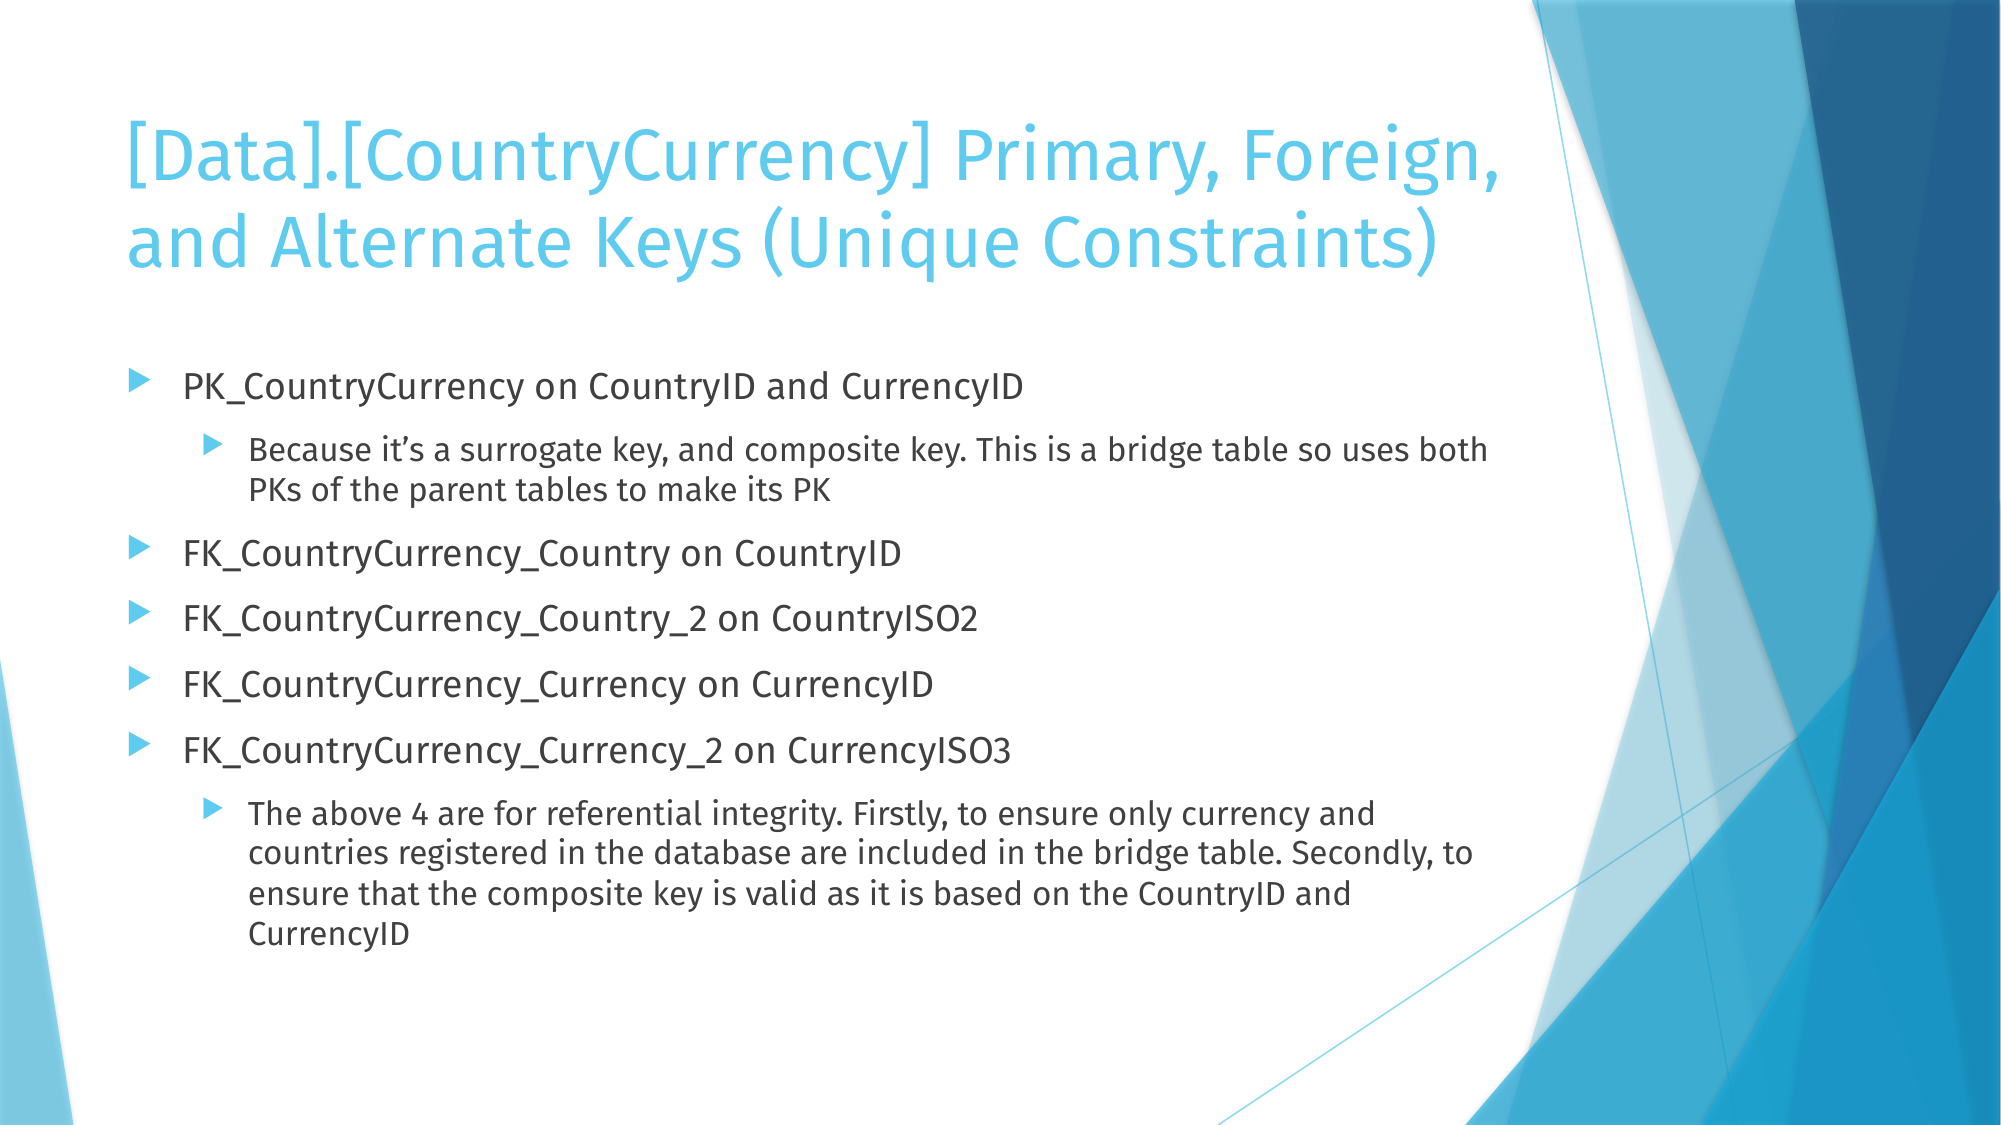

# [Data].[CountryCurrency] Primary, Foreign, and Alternate Keys (Unique Constraints)
PK_CountryCurrency on CountryID and CurrencyID
Because it’s a surrogate key, and composite key. This is a bridge table so uses both PKs of the parent tables to make its PK
FK_CountryCurrency_Country on CountryID
FK_CountryCurrency_Country_2 on CountryISO2
FK_CountryCurrency_Currency on CurrencyID
FK_CountryCurrency_Currency_2 on CurrencyISO3
The above 4 are for referential integrity. Firstly, to ensure only currency and countries registered in the database are included in the bridge table. Secondly, to ensure that the composite key is valid as it is based on the CountryID and CurrencyID